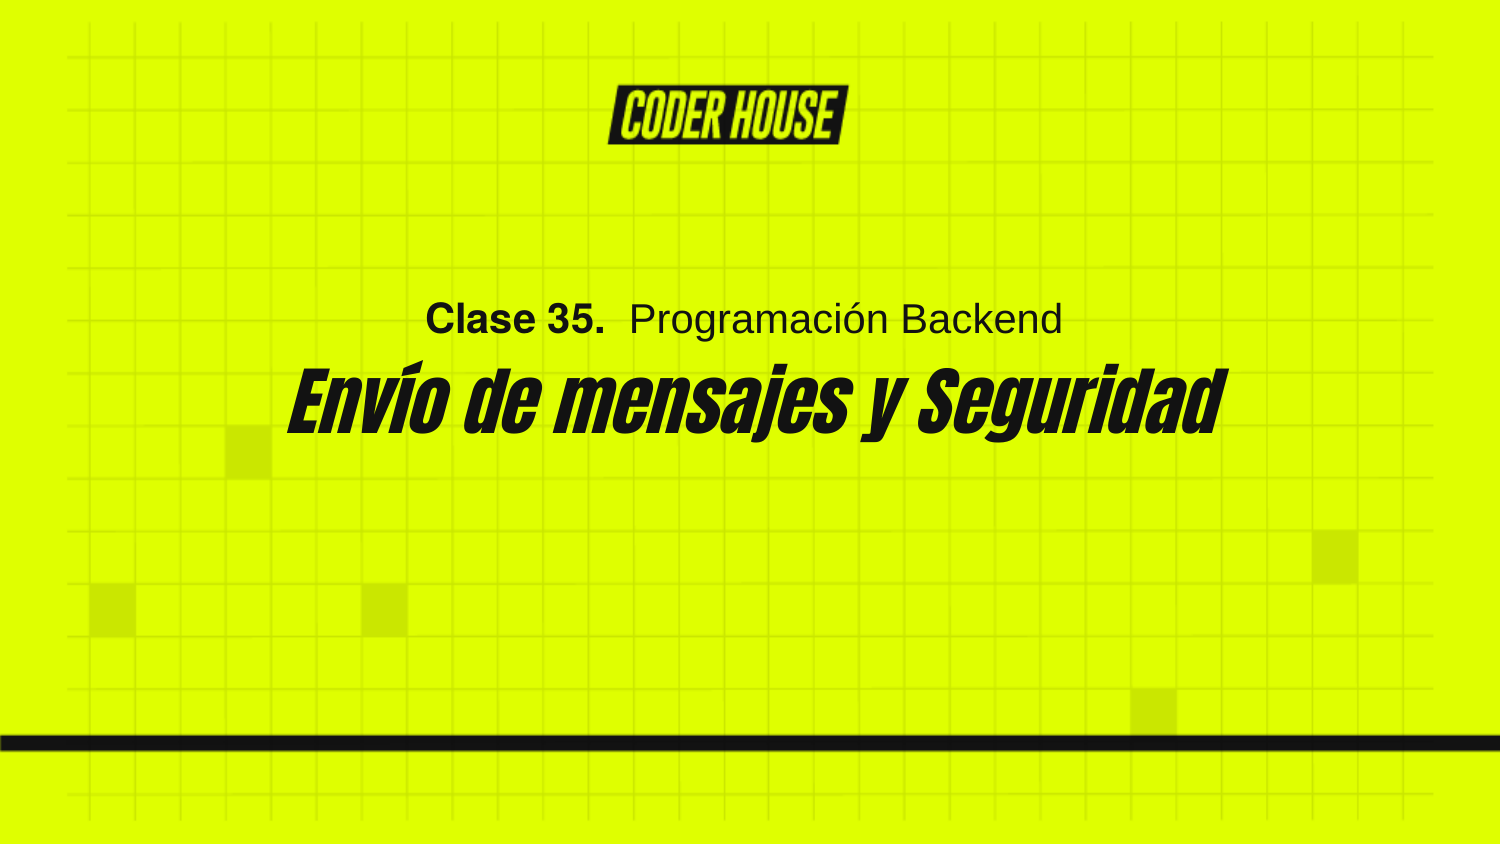

Clase 35.  Programación Backend
Envío de mensajes y Seguridad